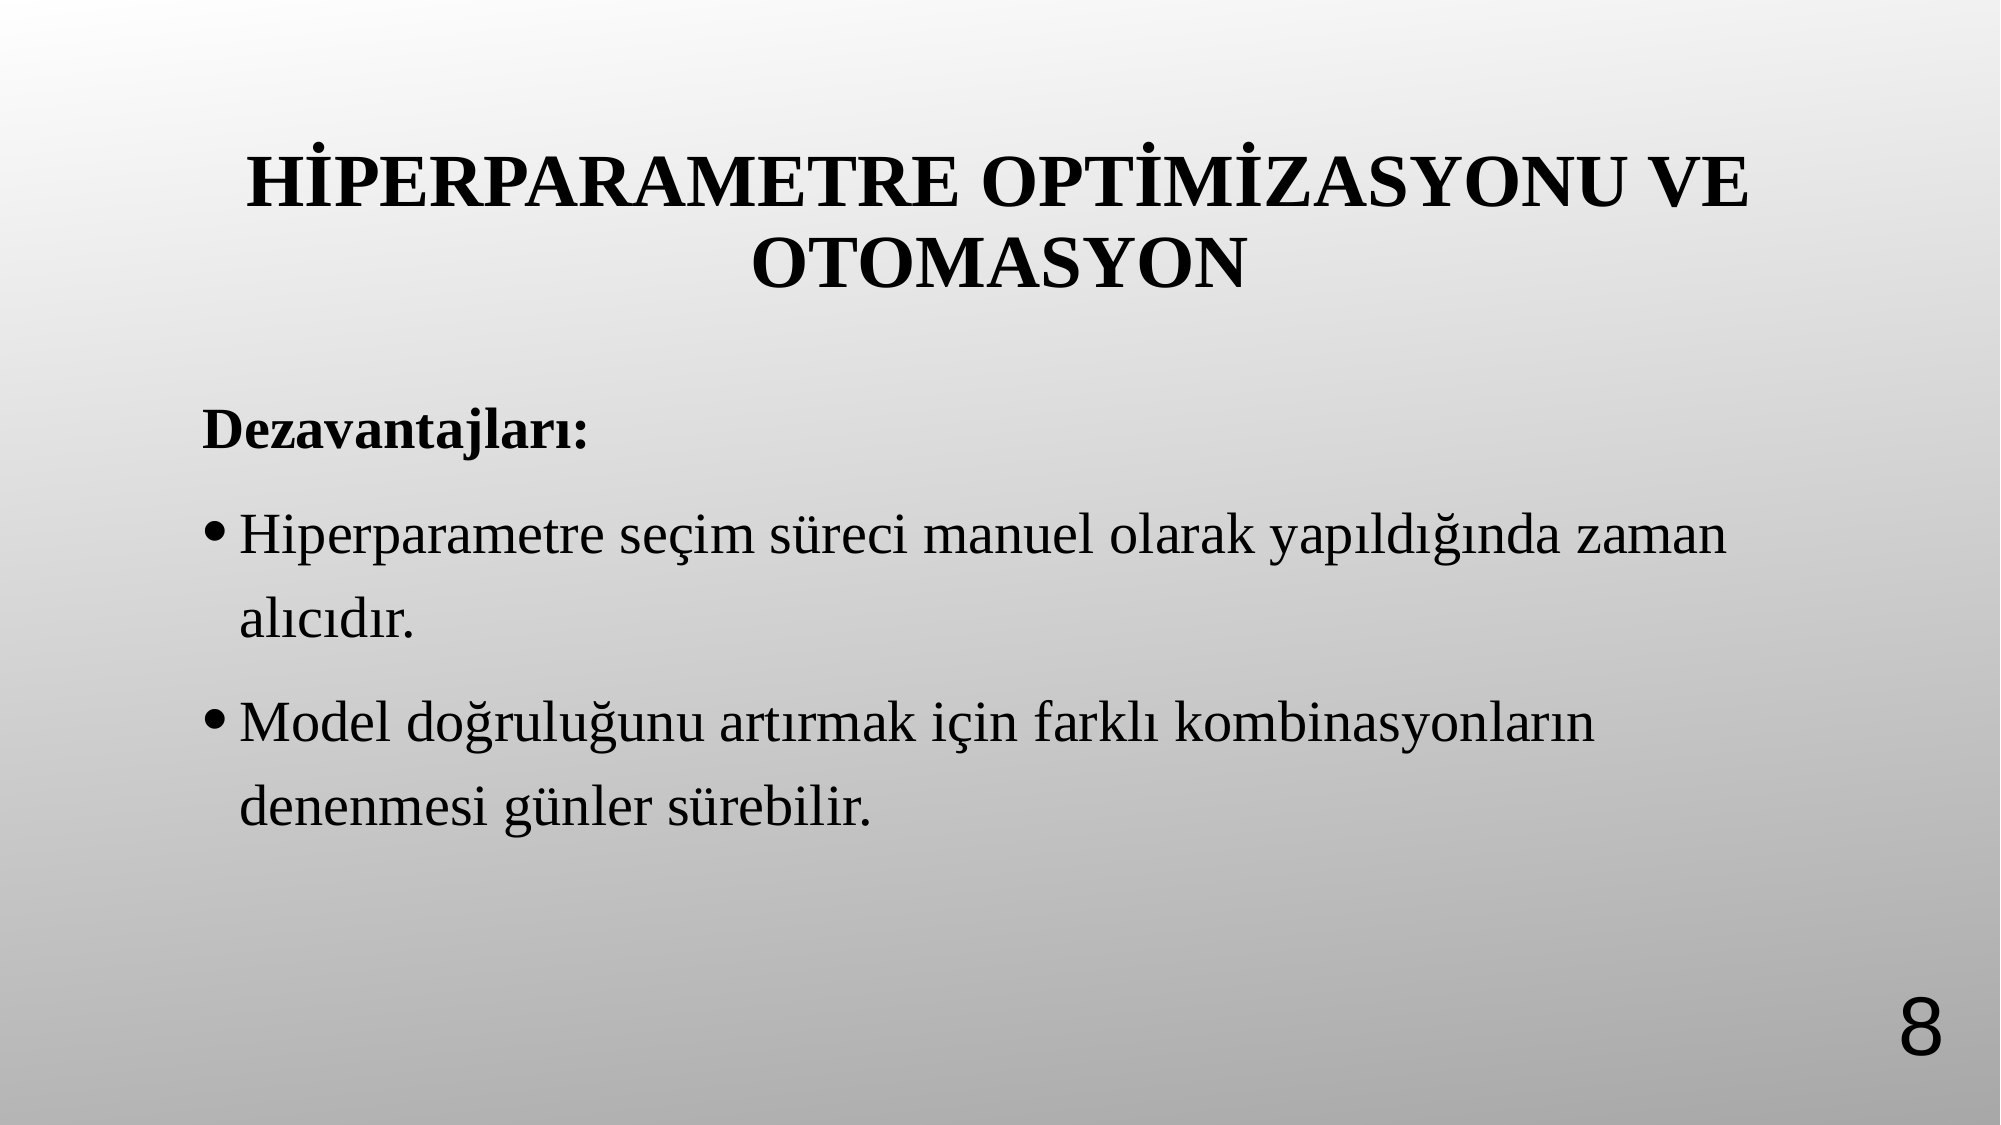

# Hiperparametre Optimizasyonu ve Otomasyon
Dezavantajları:
Hiperparametre seçim süreci manuel olarak yapıldığında zaman alıcıdır.
Model doğruluğunu artırmak için farklı kombinasyonların denenmesi günler sürebilir.
8